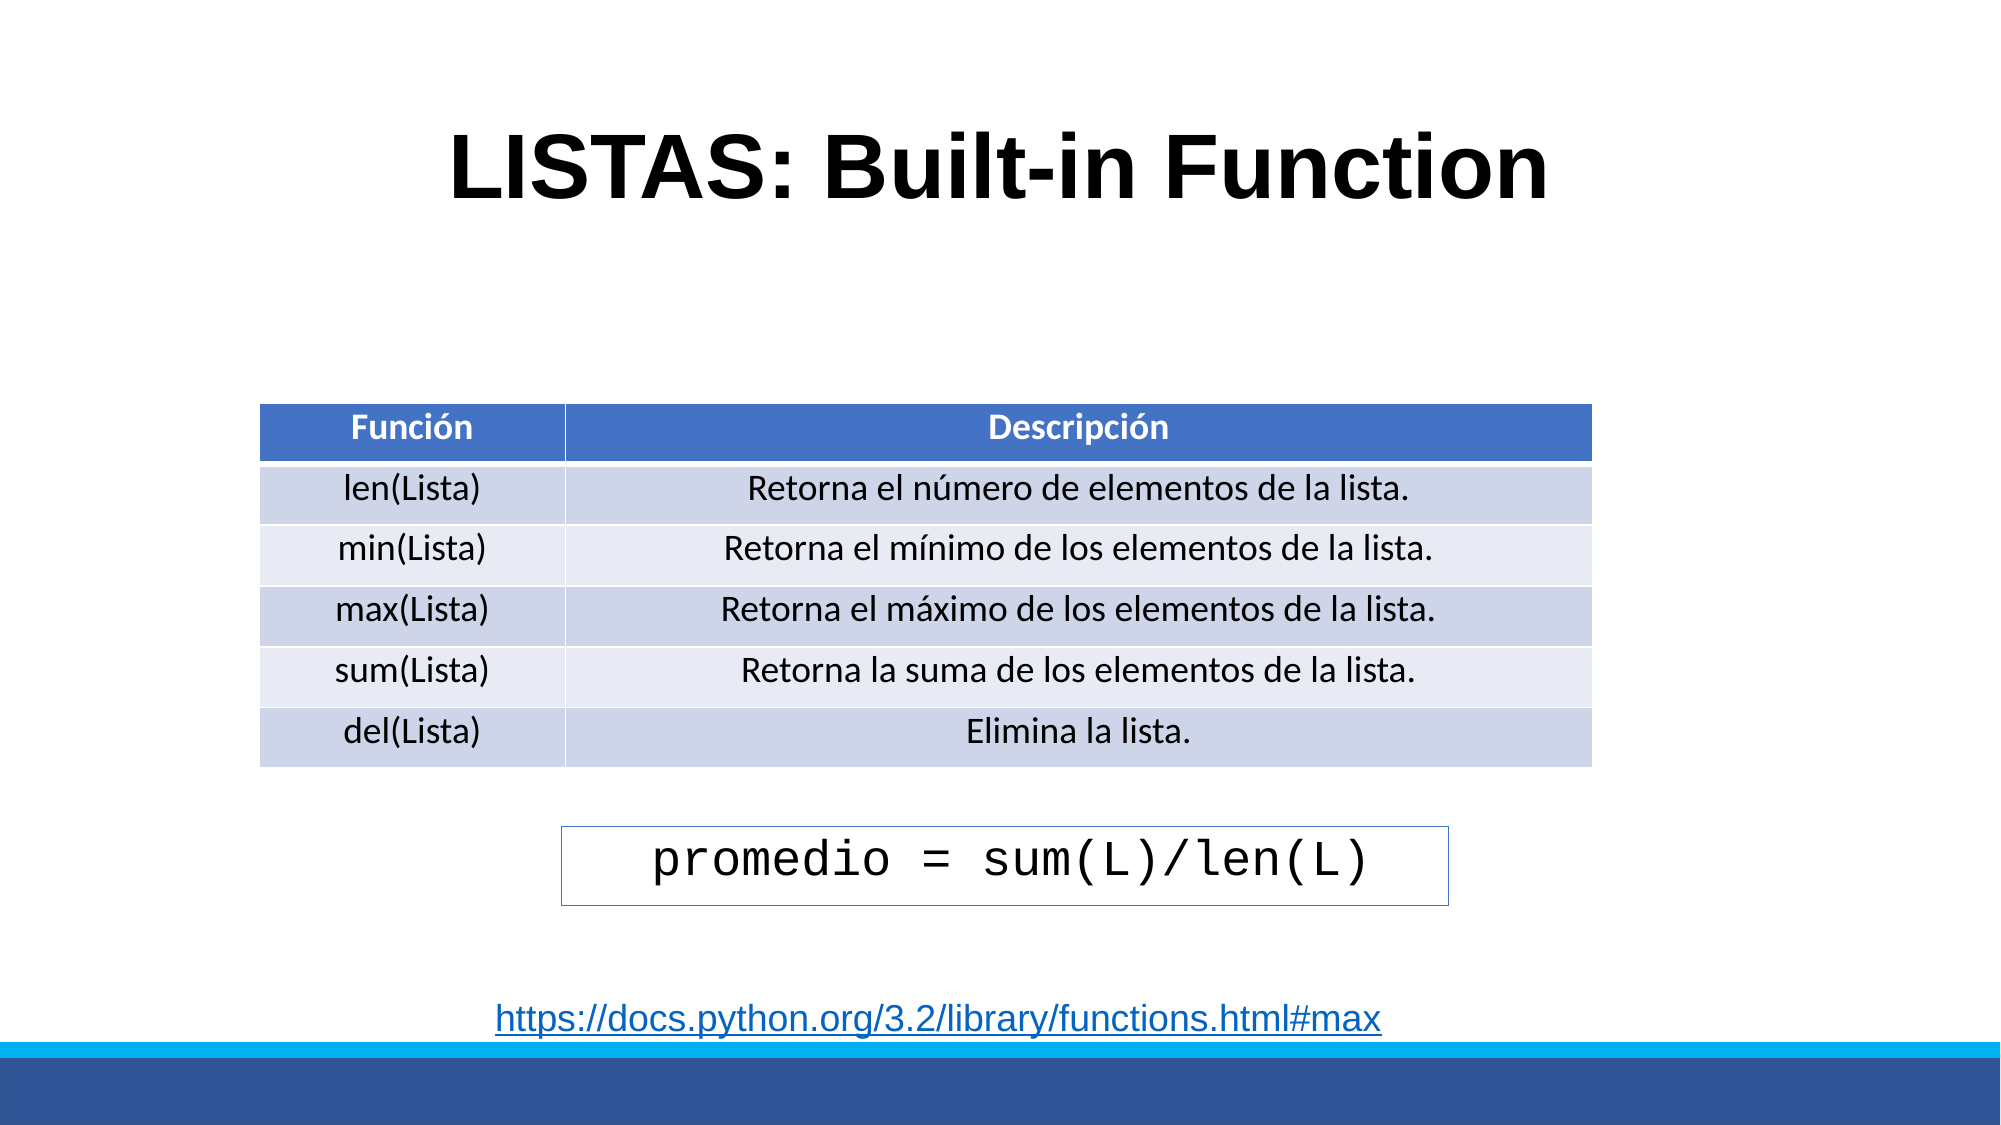

# LISTAS: Built-in Function
| Función | Descripción |
| --- | --- |
| len(Lista) | Retorna el número de elementos de la lista. |
| min(Lista) | Retorna el mínimo de los elementos de la lista. |
| max(Lista) | Retorna el máximo de los elementos de la lista. |
| sum(Lista) | Retorna la suma de los elementos de la lista. |
| del(Lista) | Elimina la lista. |
| Función | Descripción |
| --- | --- |
| len(Lista) |  |
| min(Lista) |  |
| max(Lista) |  |
| sum(Lista) |  |
| del(Lista) |  |
promedio = sum(L)/len(L)

https://docs.python.org/3.2/library/functions.html#max